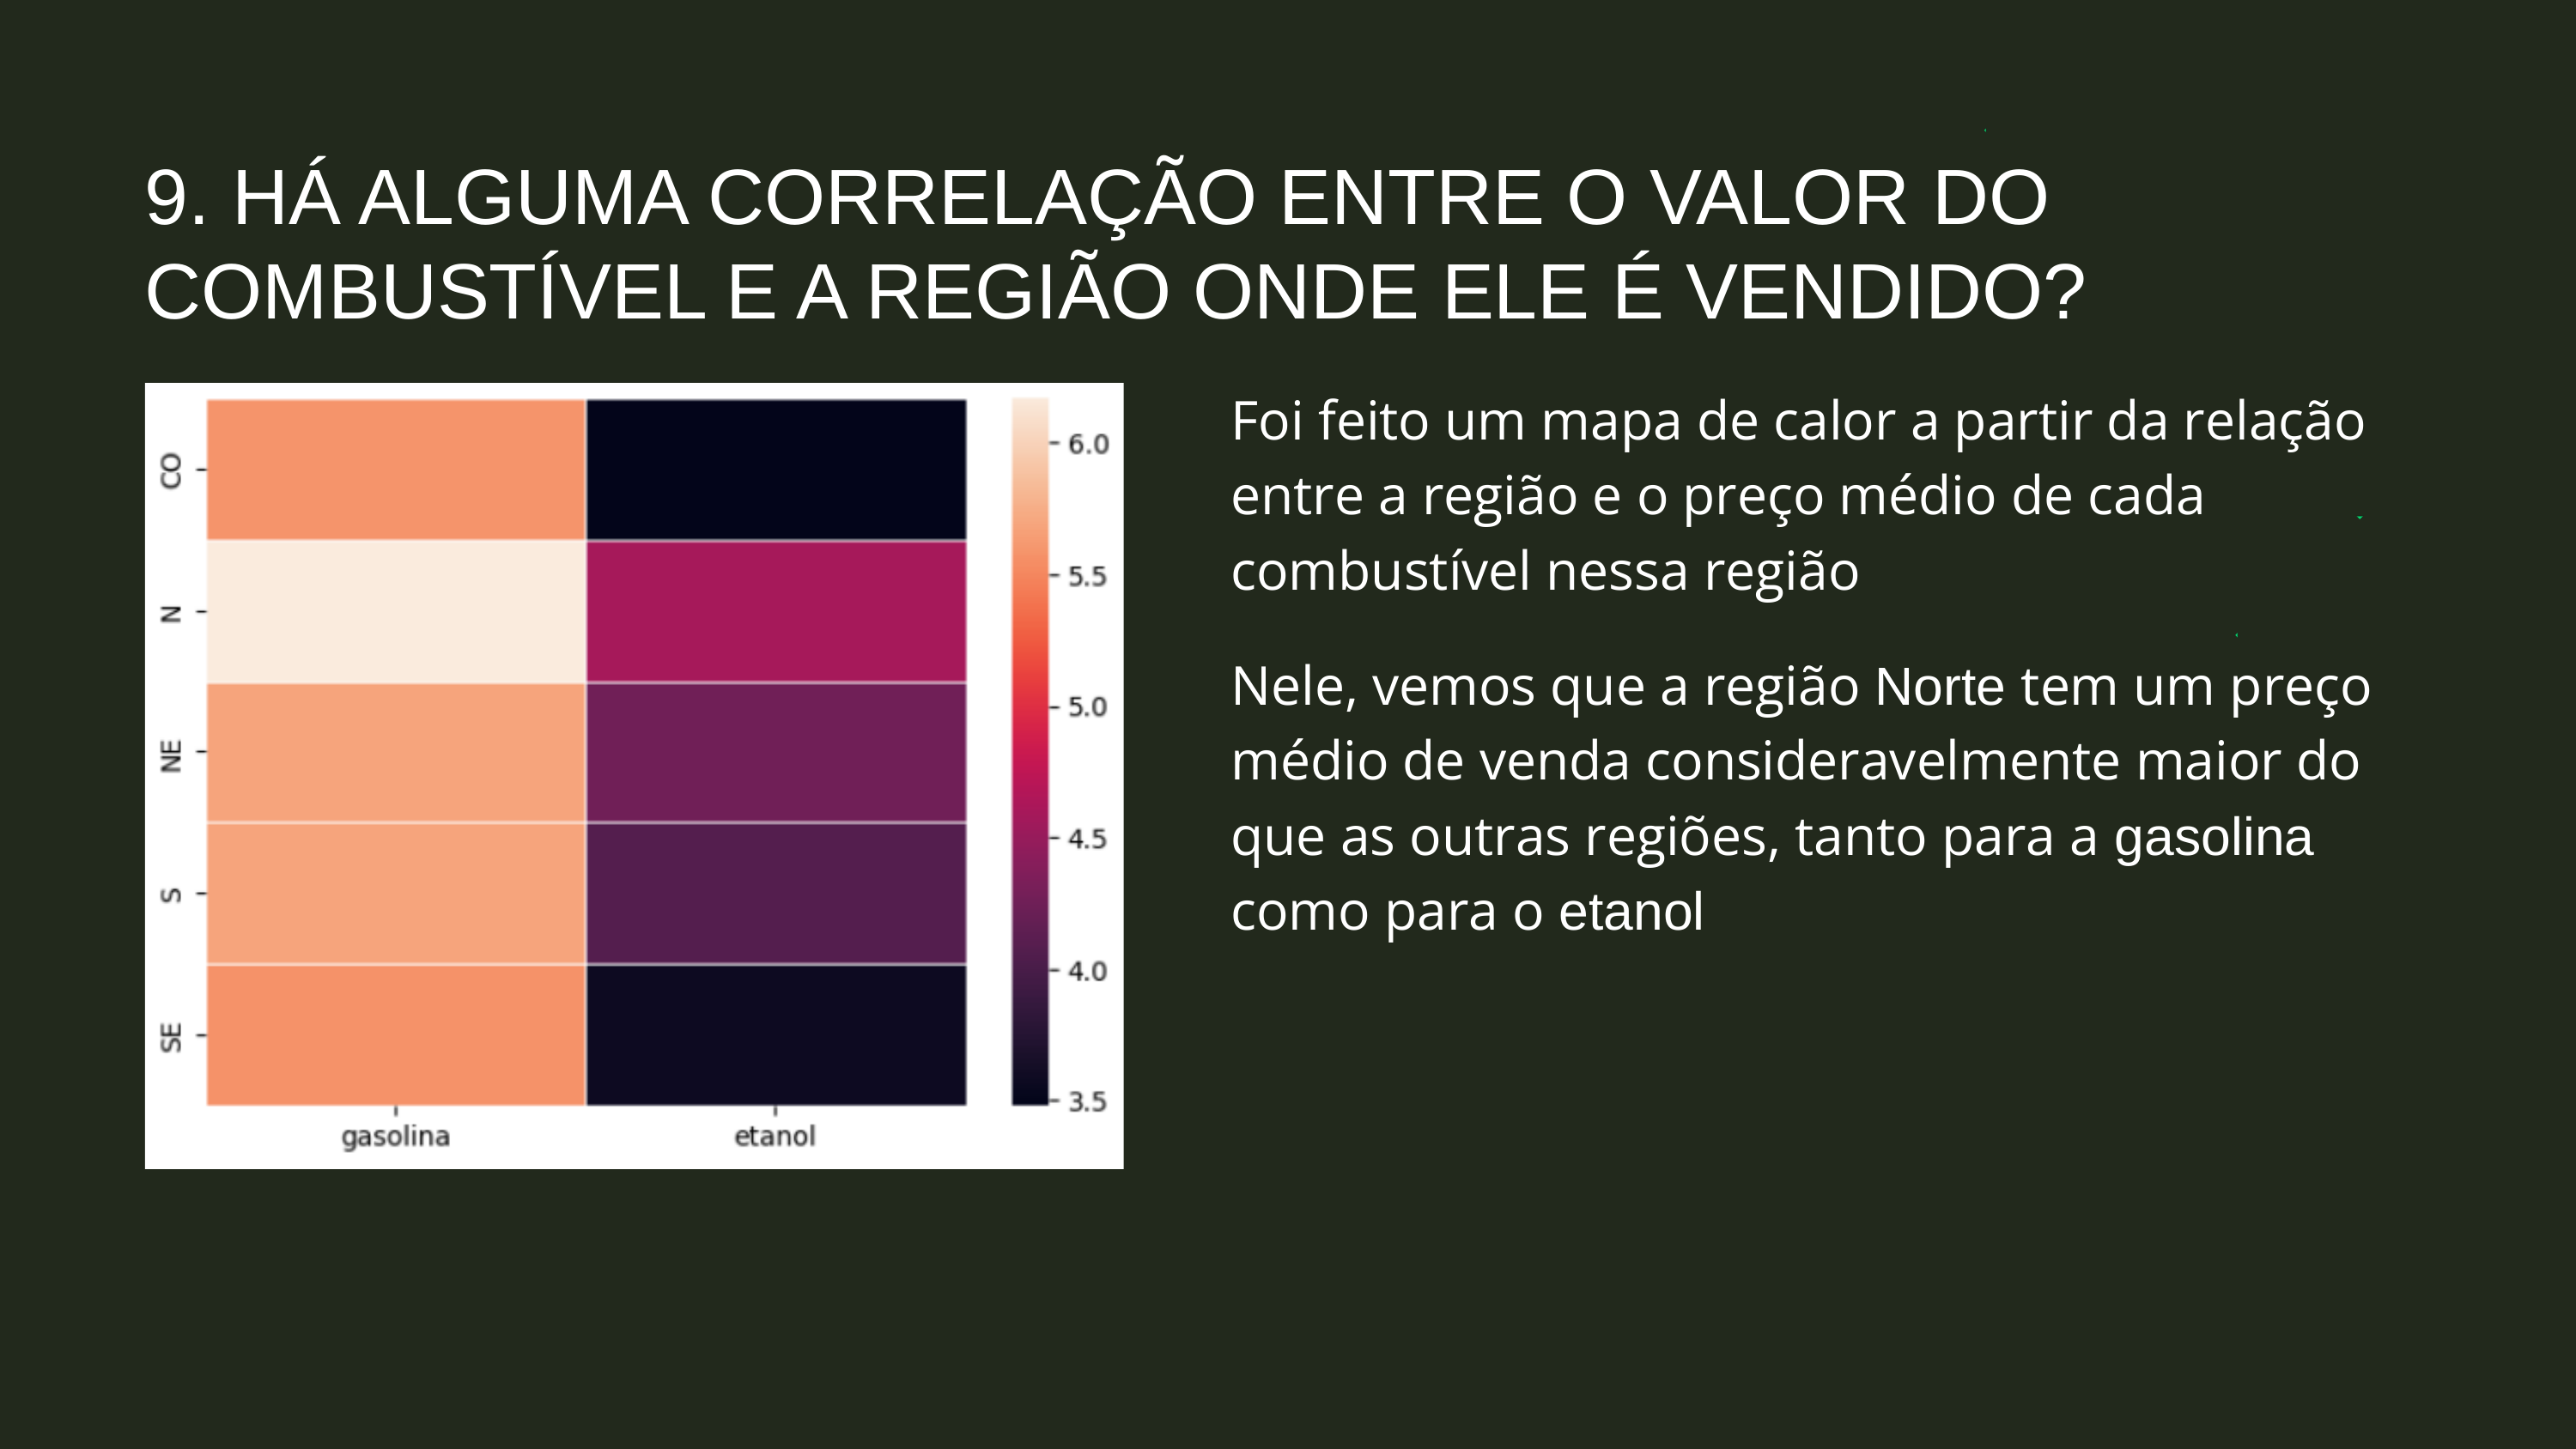

9. HÁ ALGUMA CORRELAÇÃO ENTRE O VALOR DO COMBUSTÍVEL E A REGIÃO ONDE ELE É VENDIDO?

Foi feito um mapa de calor a partir da relação entre a região e o preço médio de cada combustível nessa região

Nele, vemos que a região Norte tem um preço médio de venda consideravelmente maior do que as outras regiões, tanto para a gasolina como para o etanol